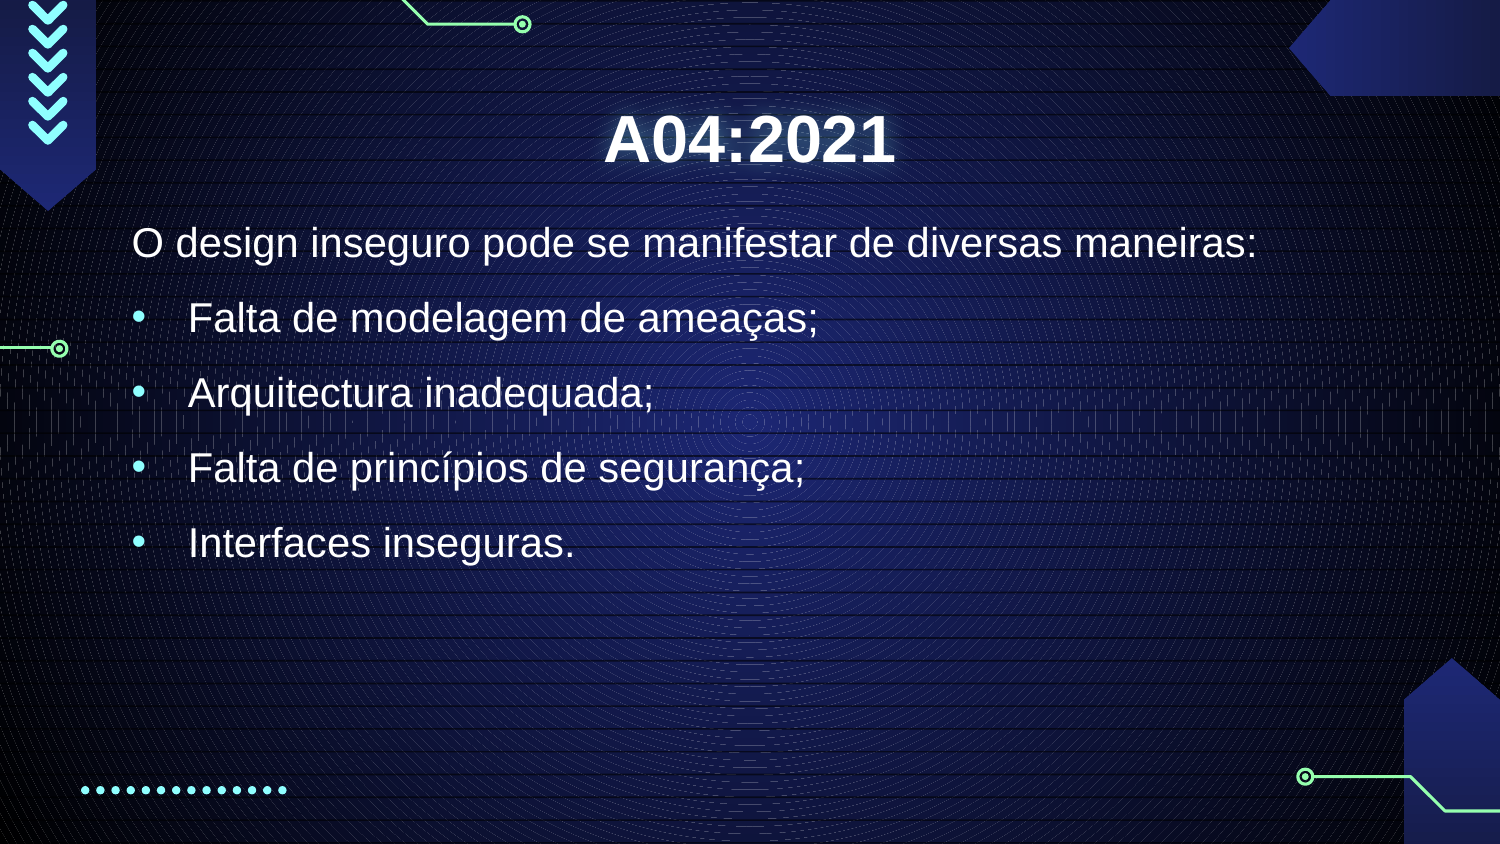

# A04:2021
O design inseguro pode se manifestar de diversas maneiras:
Falta de modelagem de ameaças;
Arquitectura inadequada;
Falta de princípios de segurança;
Interfaces inseguras.